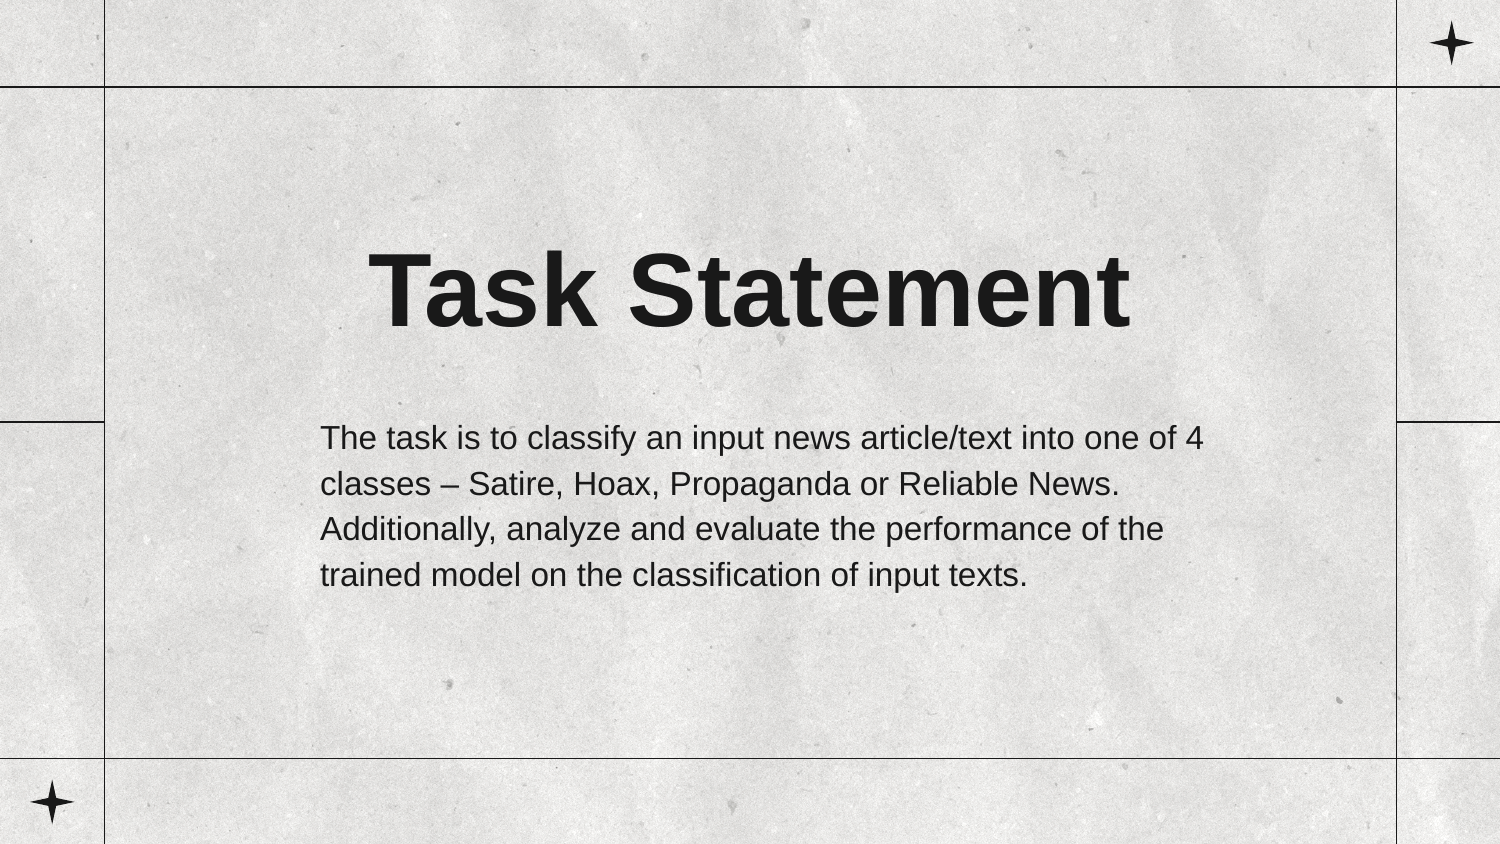

# Task Statement
The task is to classify an input news article/text into one of 4 classes – Satire, Hoax, Propaganda or Reliable News.
Additionally, analyze and evaluate the performance of the trained model on the classification of input texts.